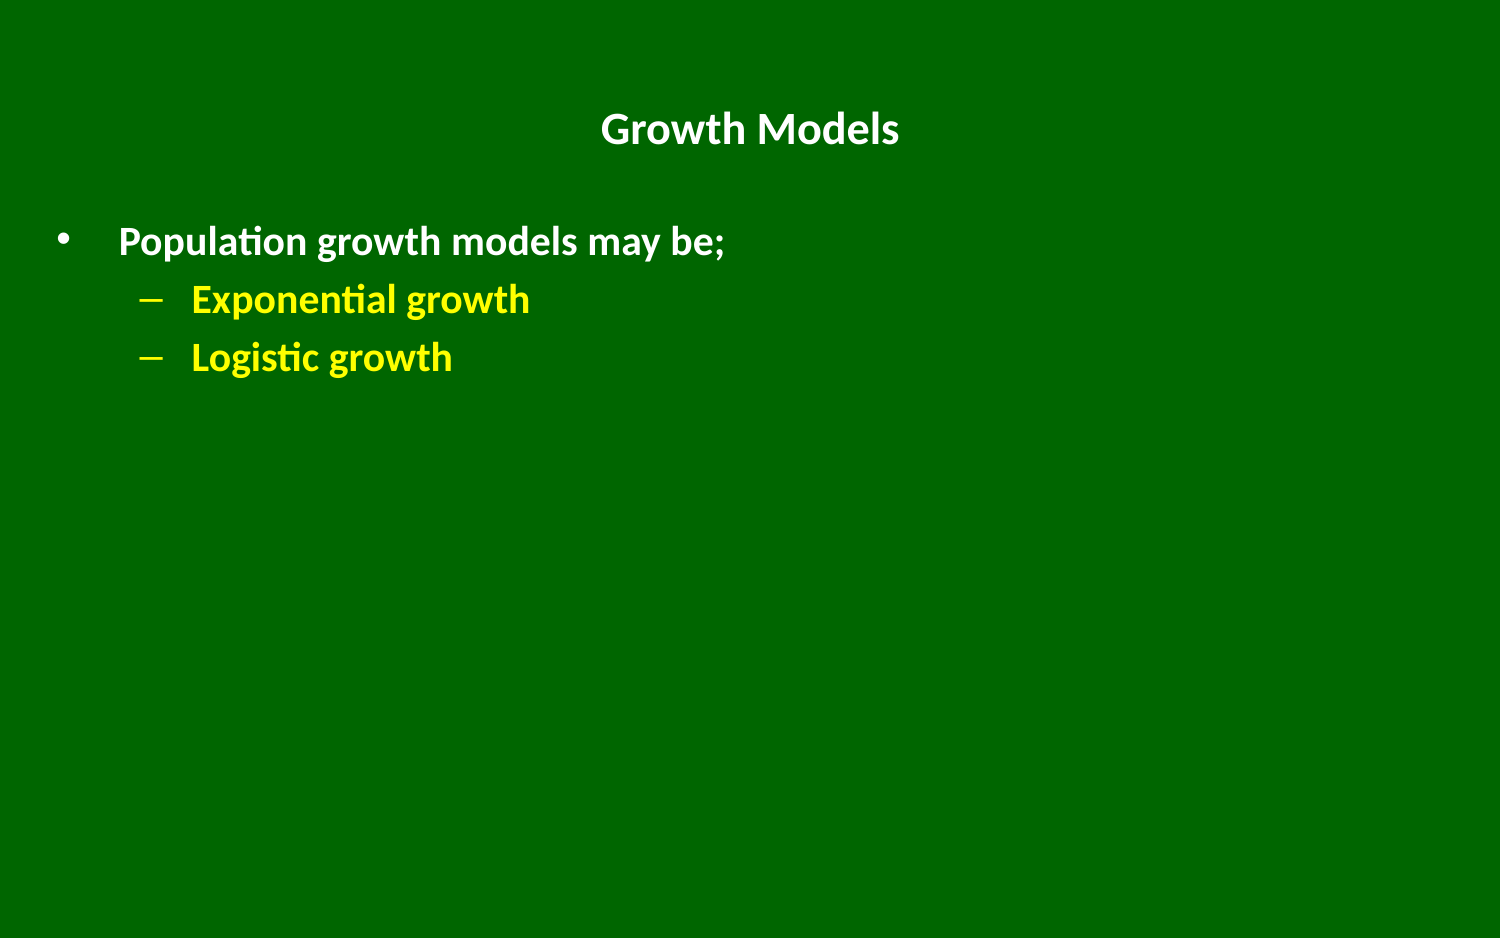

# Growth Models
Population growth models may be;
Exponential growth
Logistic growth